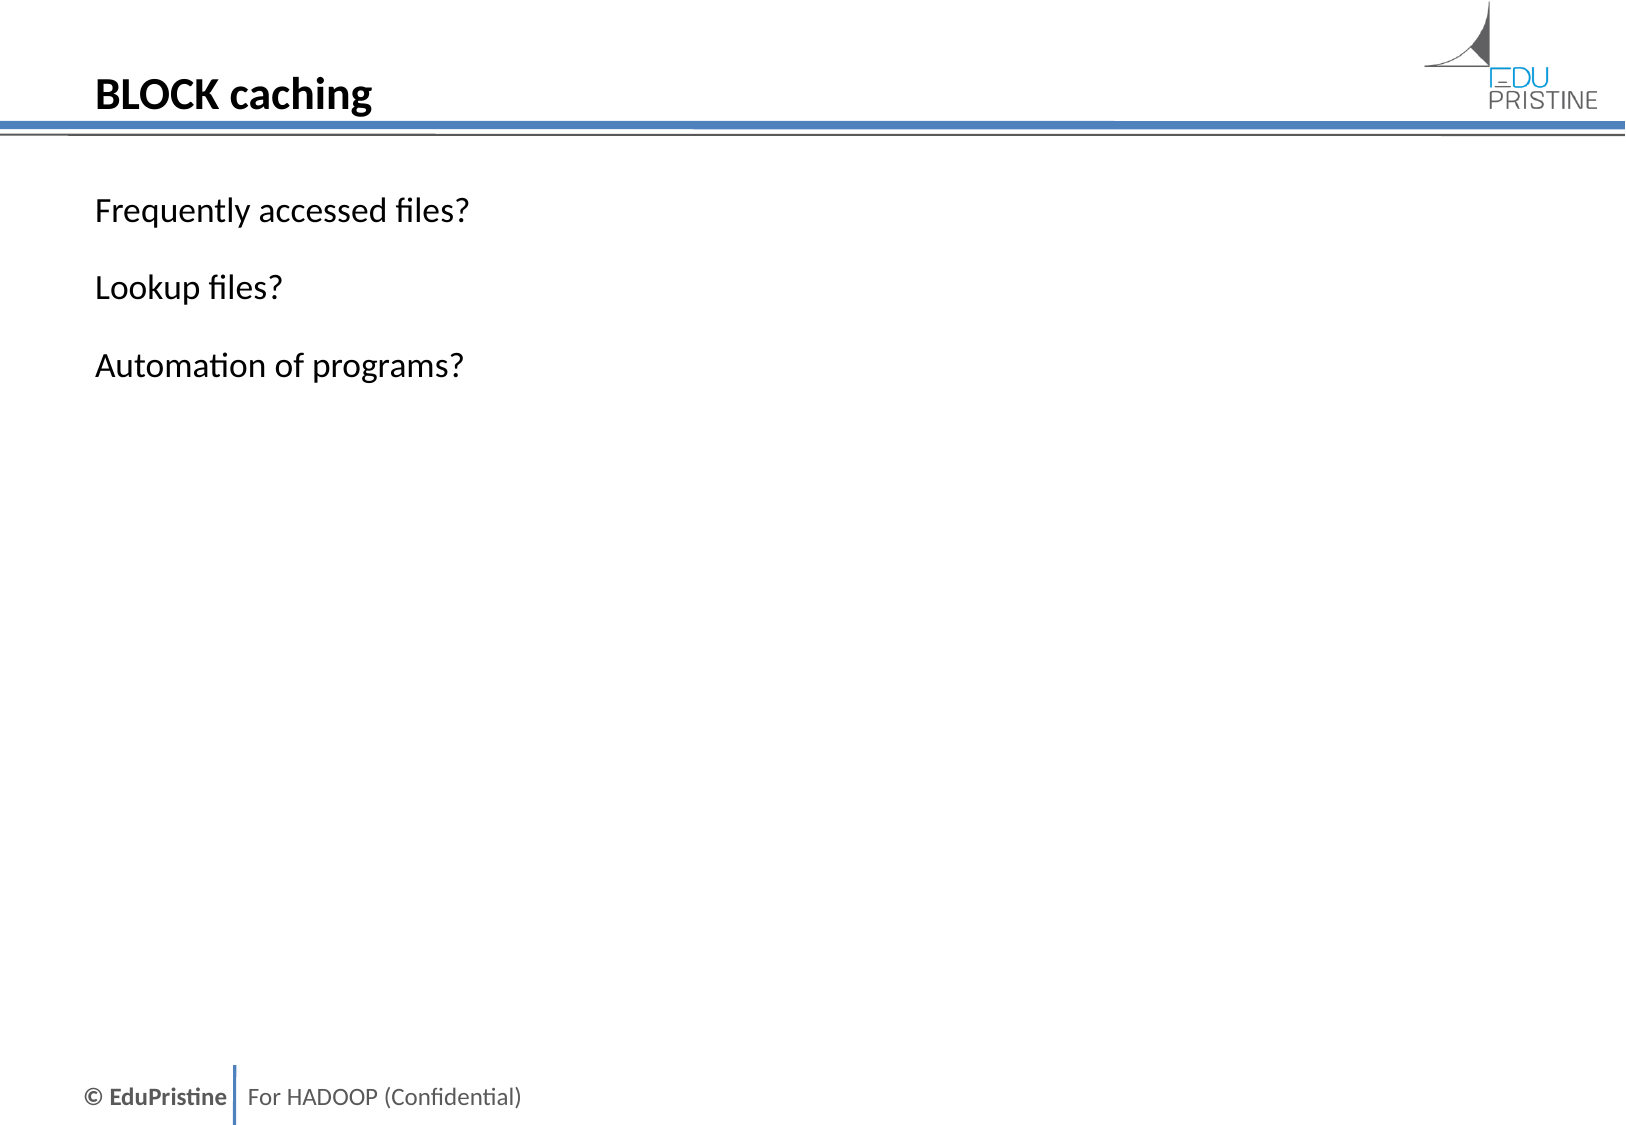

# BLOCK caching
Frequently accessed files?
Lookup files?
Automation of programs?